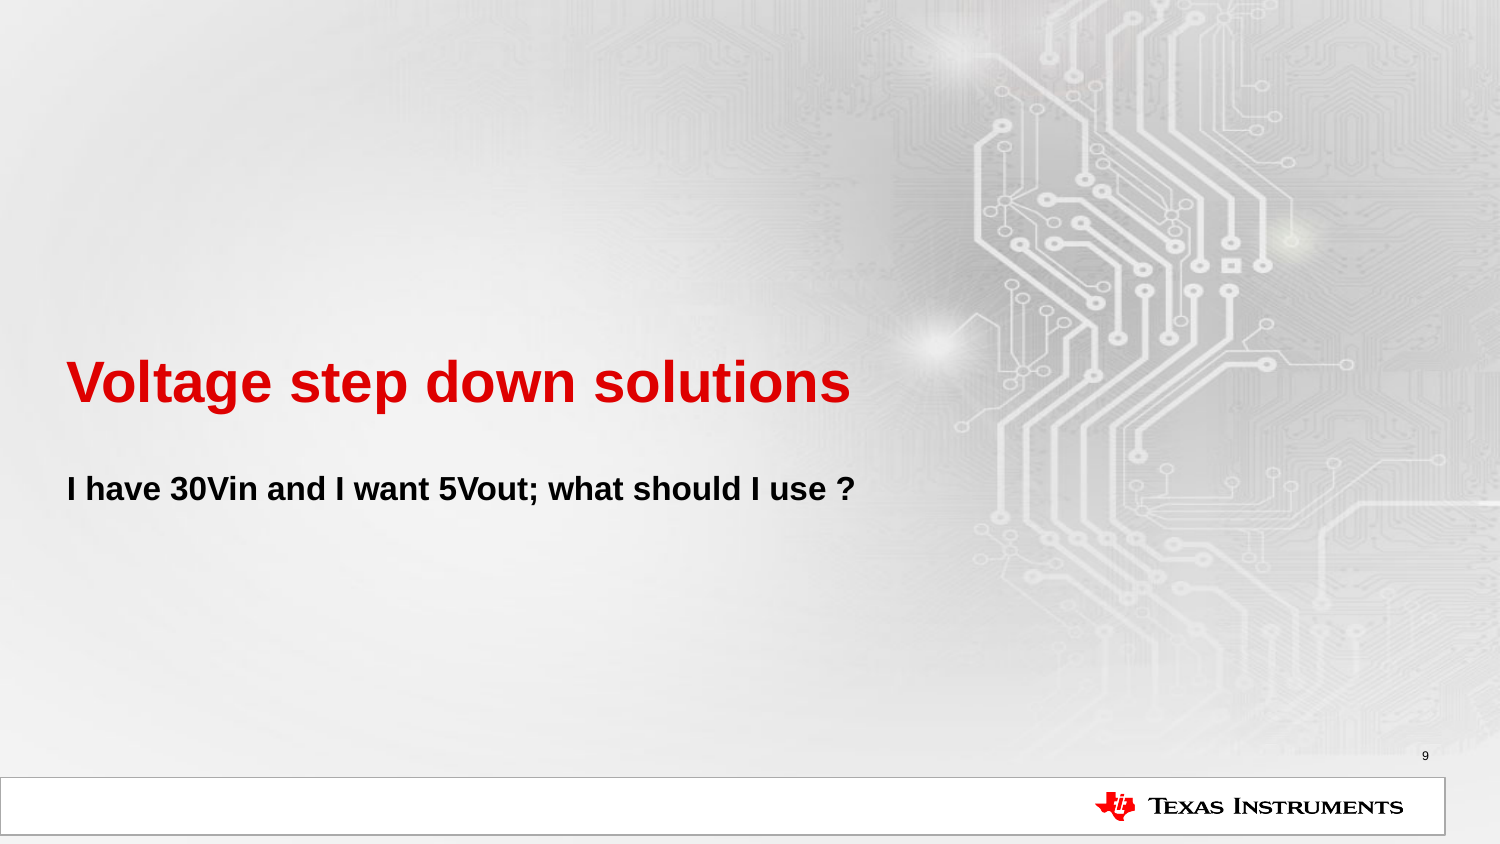

# Voltage step down solutions I have 30Vin and I want 5Vout; what should I use ?
9